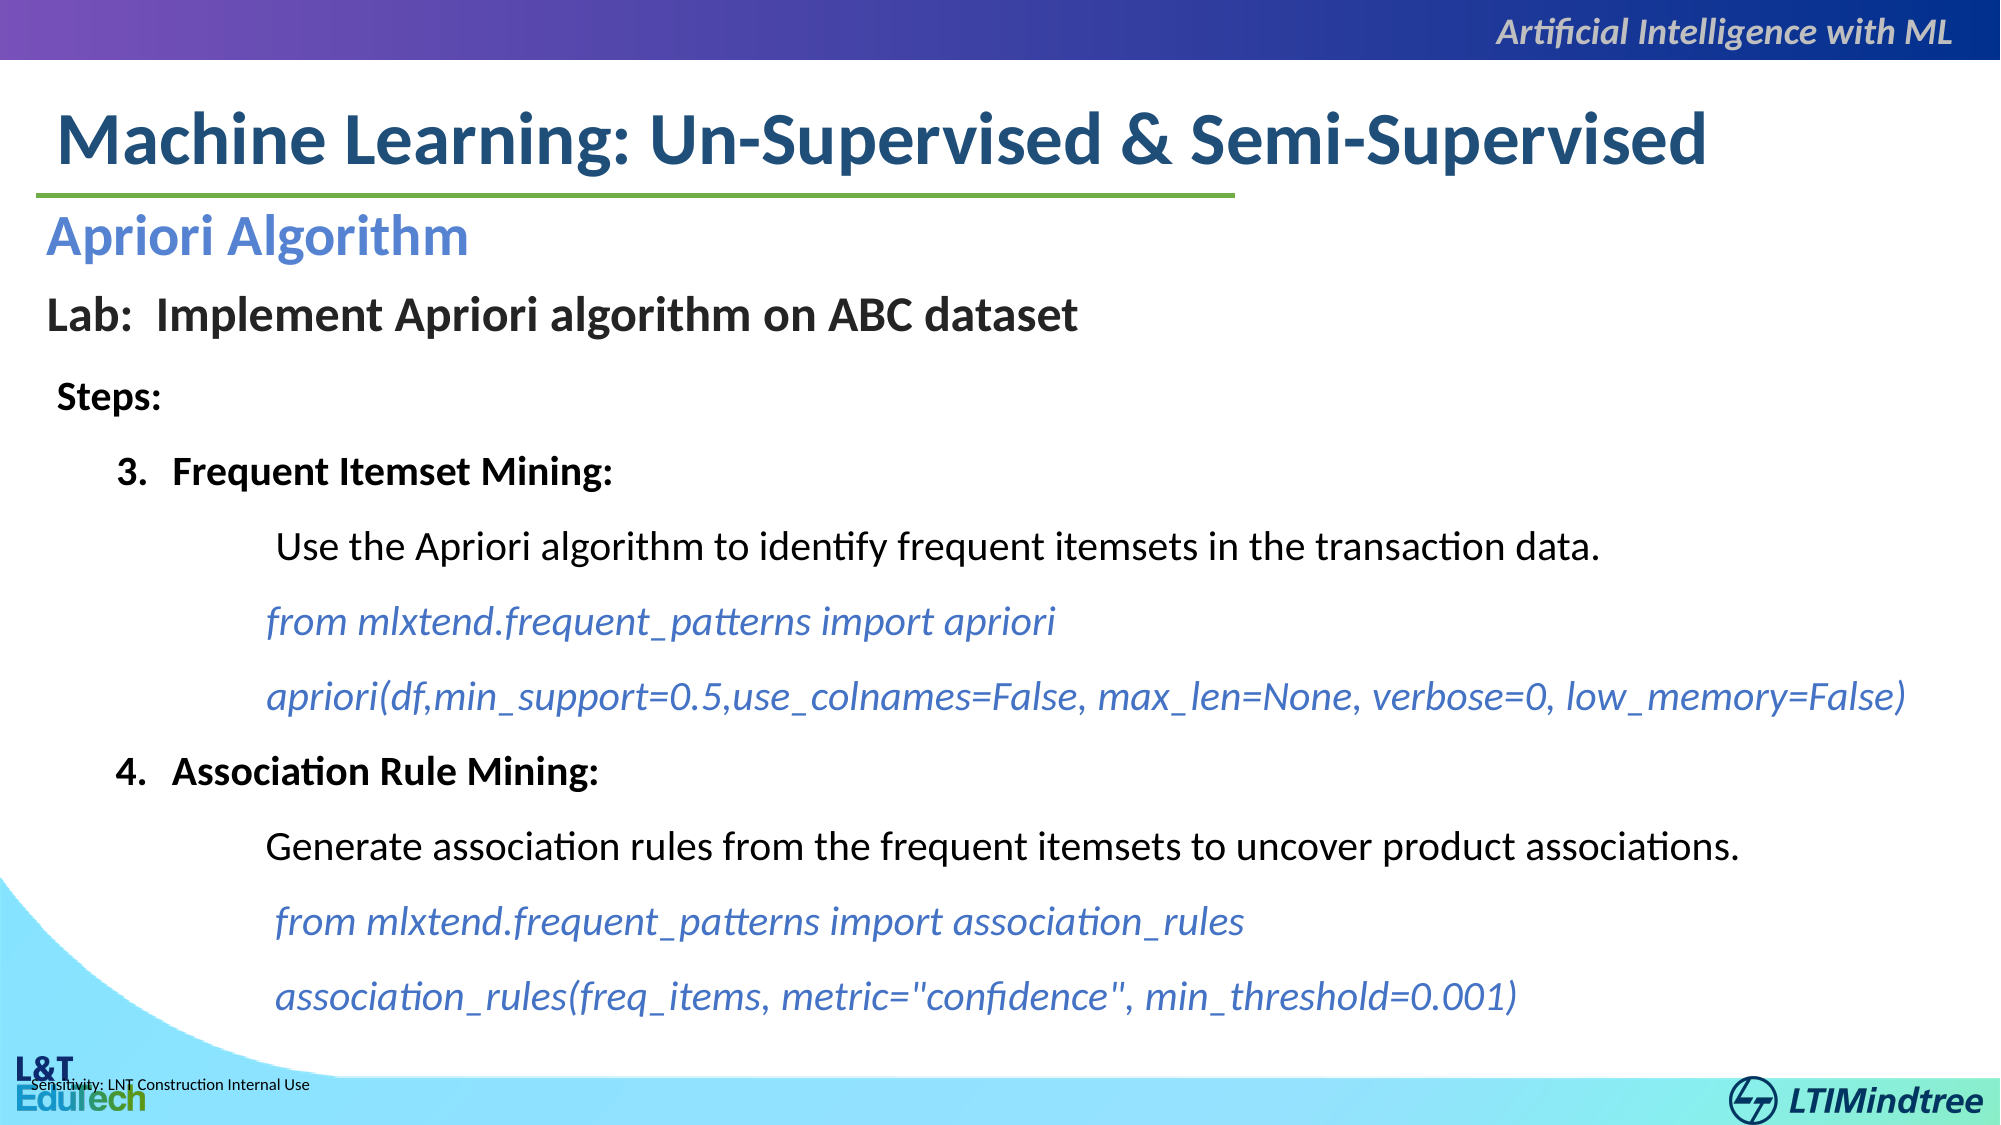

Artificial Intelligence with ML
Machine Learning: Un-Supervised & Semi-Supervised
Apriori Algorithm
Lab:  Implement Apriori algorithm on ABC dataset

Steps:
Frequent Itemset Mining:
	 Use the Apriori algorithm to identify frequent itemsets in the transaction data.
from mlxtend.frequent_patterns import apriori
apriori(df,min_support=0.5,use_colnames=False, max_len=None, verbose=0, low_memory=False)
Association Rule Mining:
	Generate association rules from the frequent itemsets to uncover product associations.
	 from mlxtend.frequent_patterns import association_rules
	 association_rules(freq_items, metric="confidence", min_threshold=0.001)